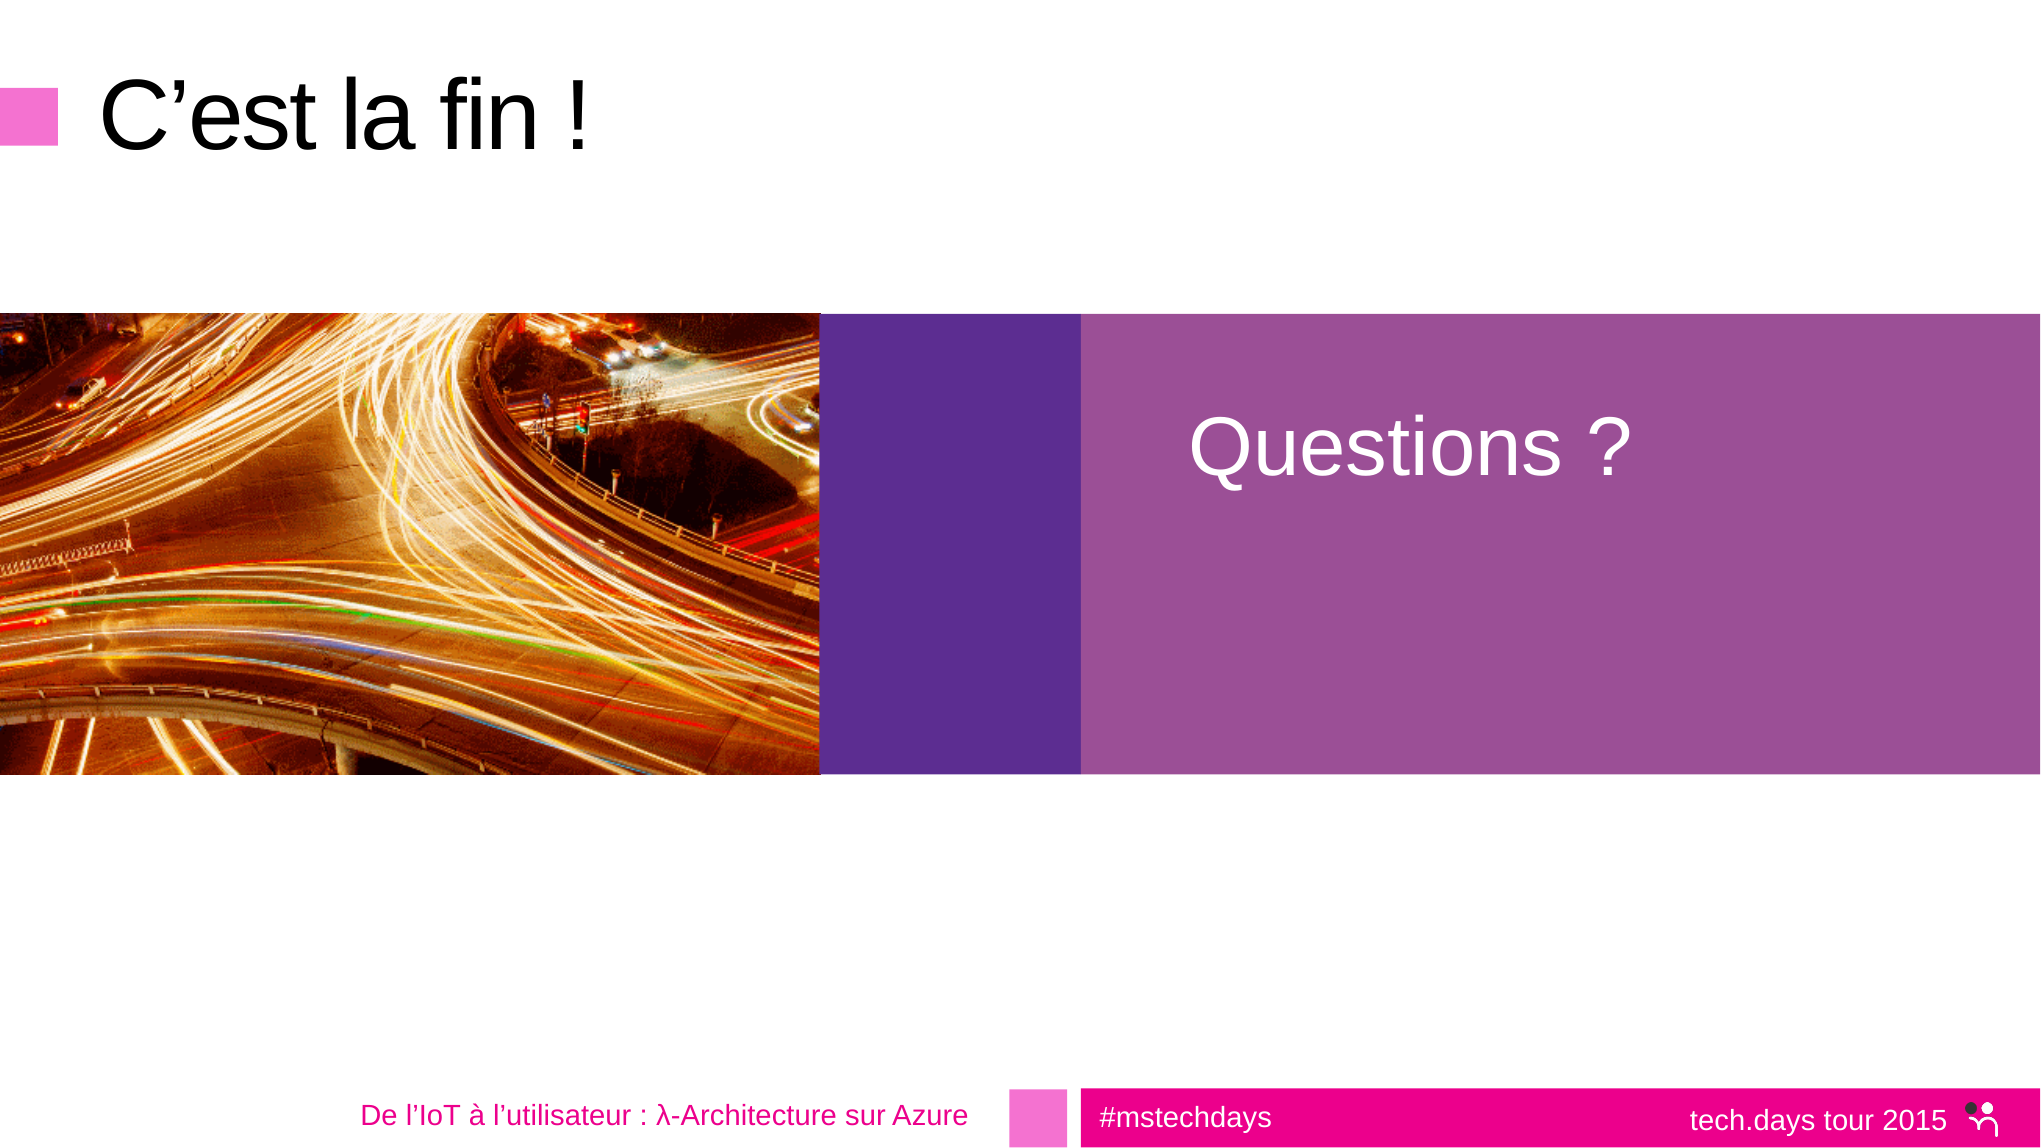

# C’est la fin !
Questions ?

De l’IoT à l’utilisateur : λ-Architecture sur Azure